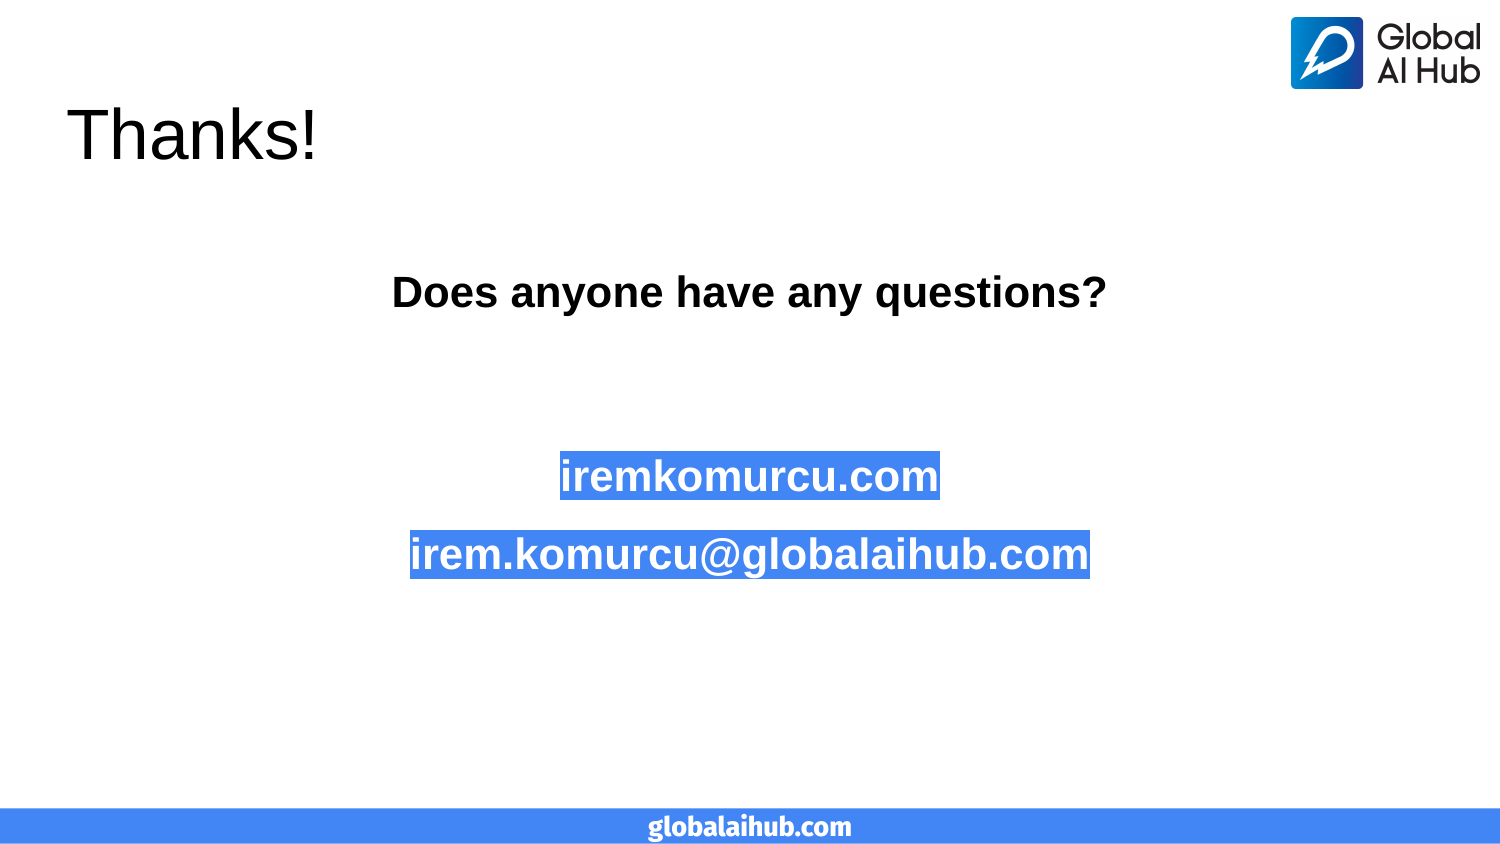

# Thanks!
Does anyone have any questions?

iremkomurcu.com
irem.komurcu@globalaihub.com